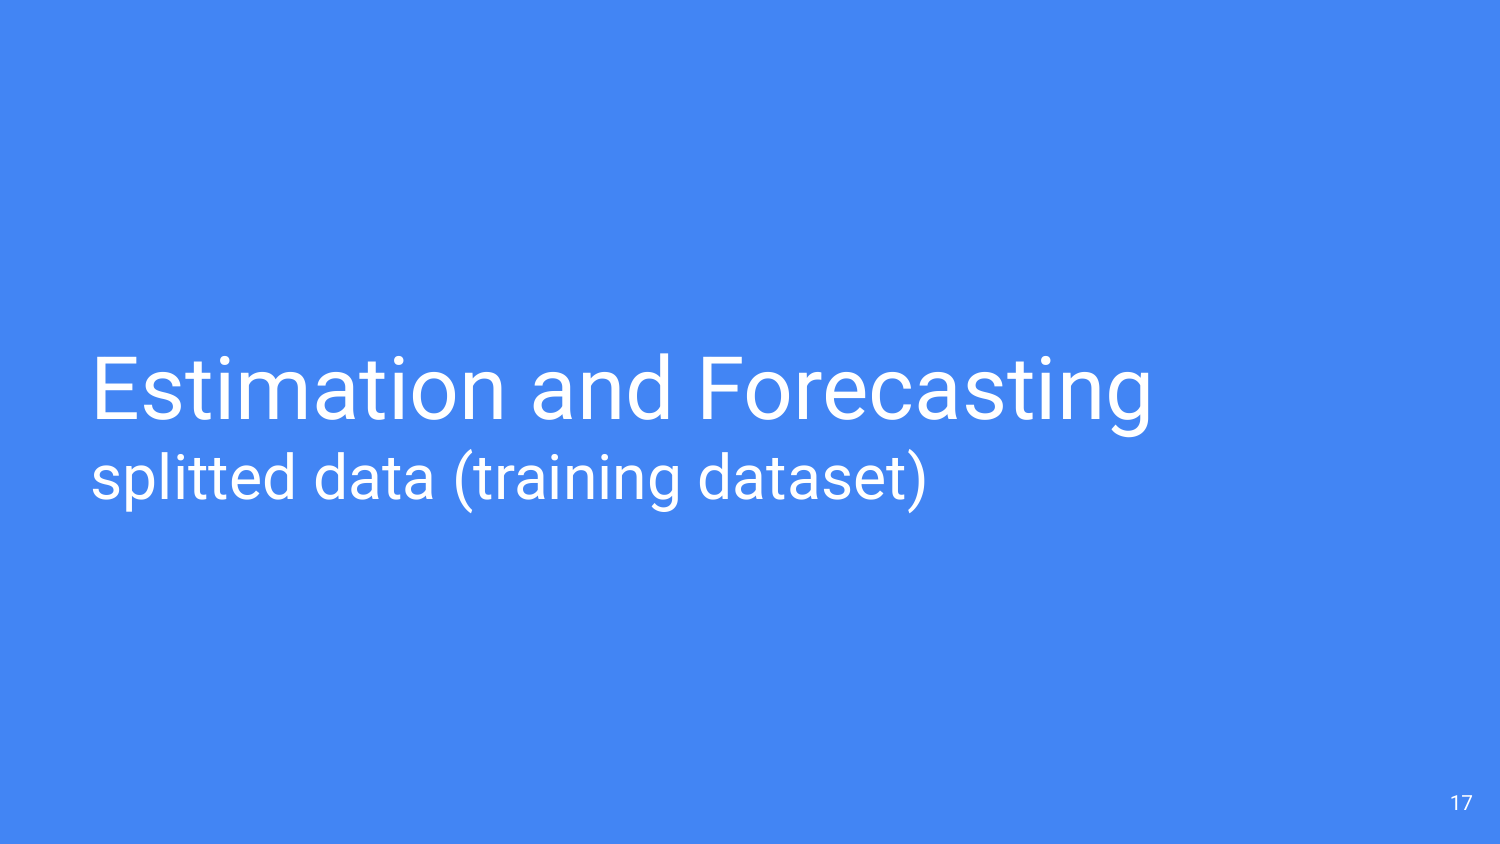

# Estimation and Forecasting
splitted data (training dataset)
17